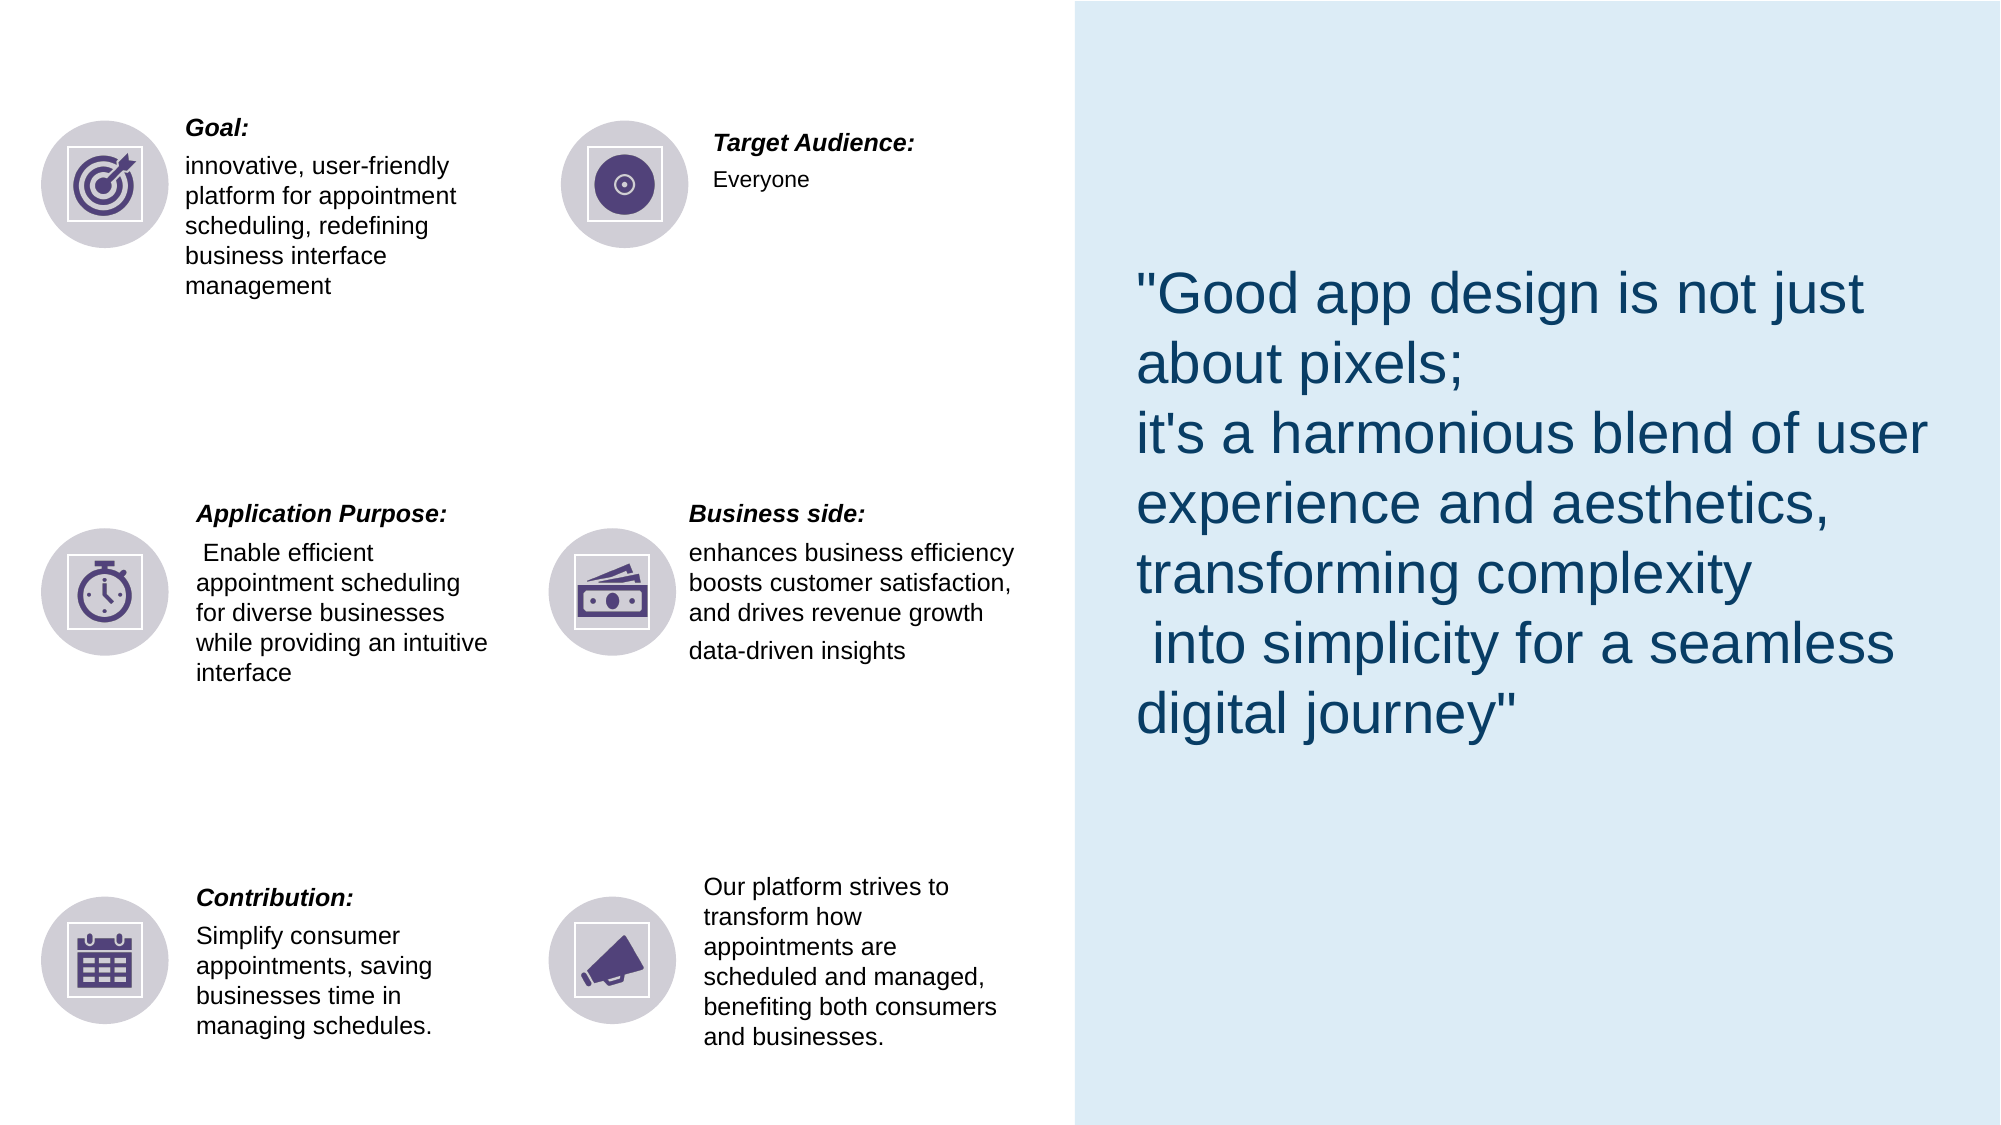

Goal:
innovative, user-friendly platform for appointment scheduling, redefining business interface management
Target Audience:
Everyone
Application Purpose:
 Enable efficient appointment scheduling for diverse businesses while providing an intuitive interface
Business side:
enhances business efficiency boosts customer satisfaction, and drives revenue growth
data-driven insights
Contribution:
Simplify consumer appointments, saving businesses time in managing schedules.
Our platform strives to transform how appointments are scheduled and managed, benefiting both consumers and businesses.
"Good app design is not just about pixels;
it's a harmonious blend of user experience and aesthetics, transforming complexity
 into simplicity for a seamless digital journey"